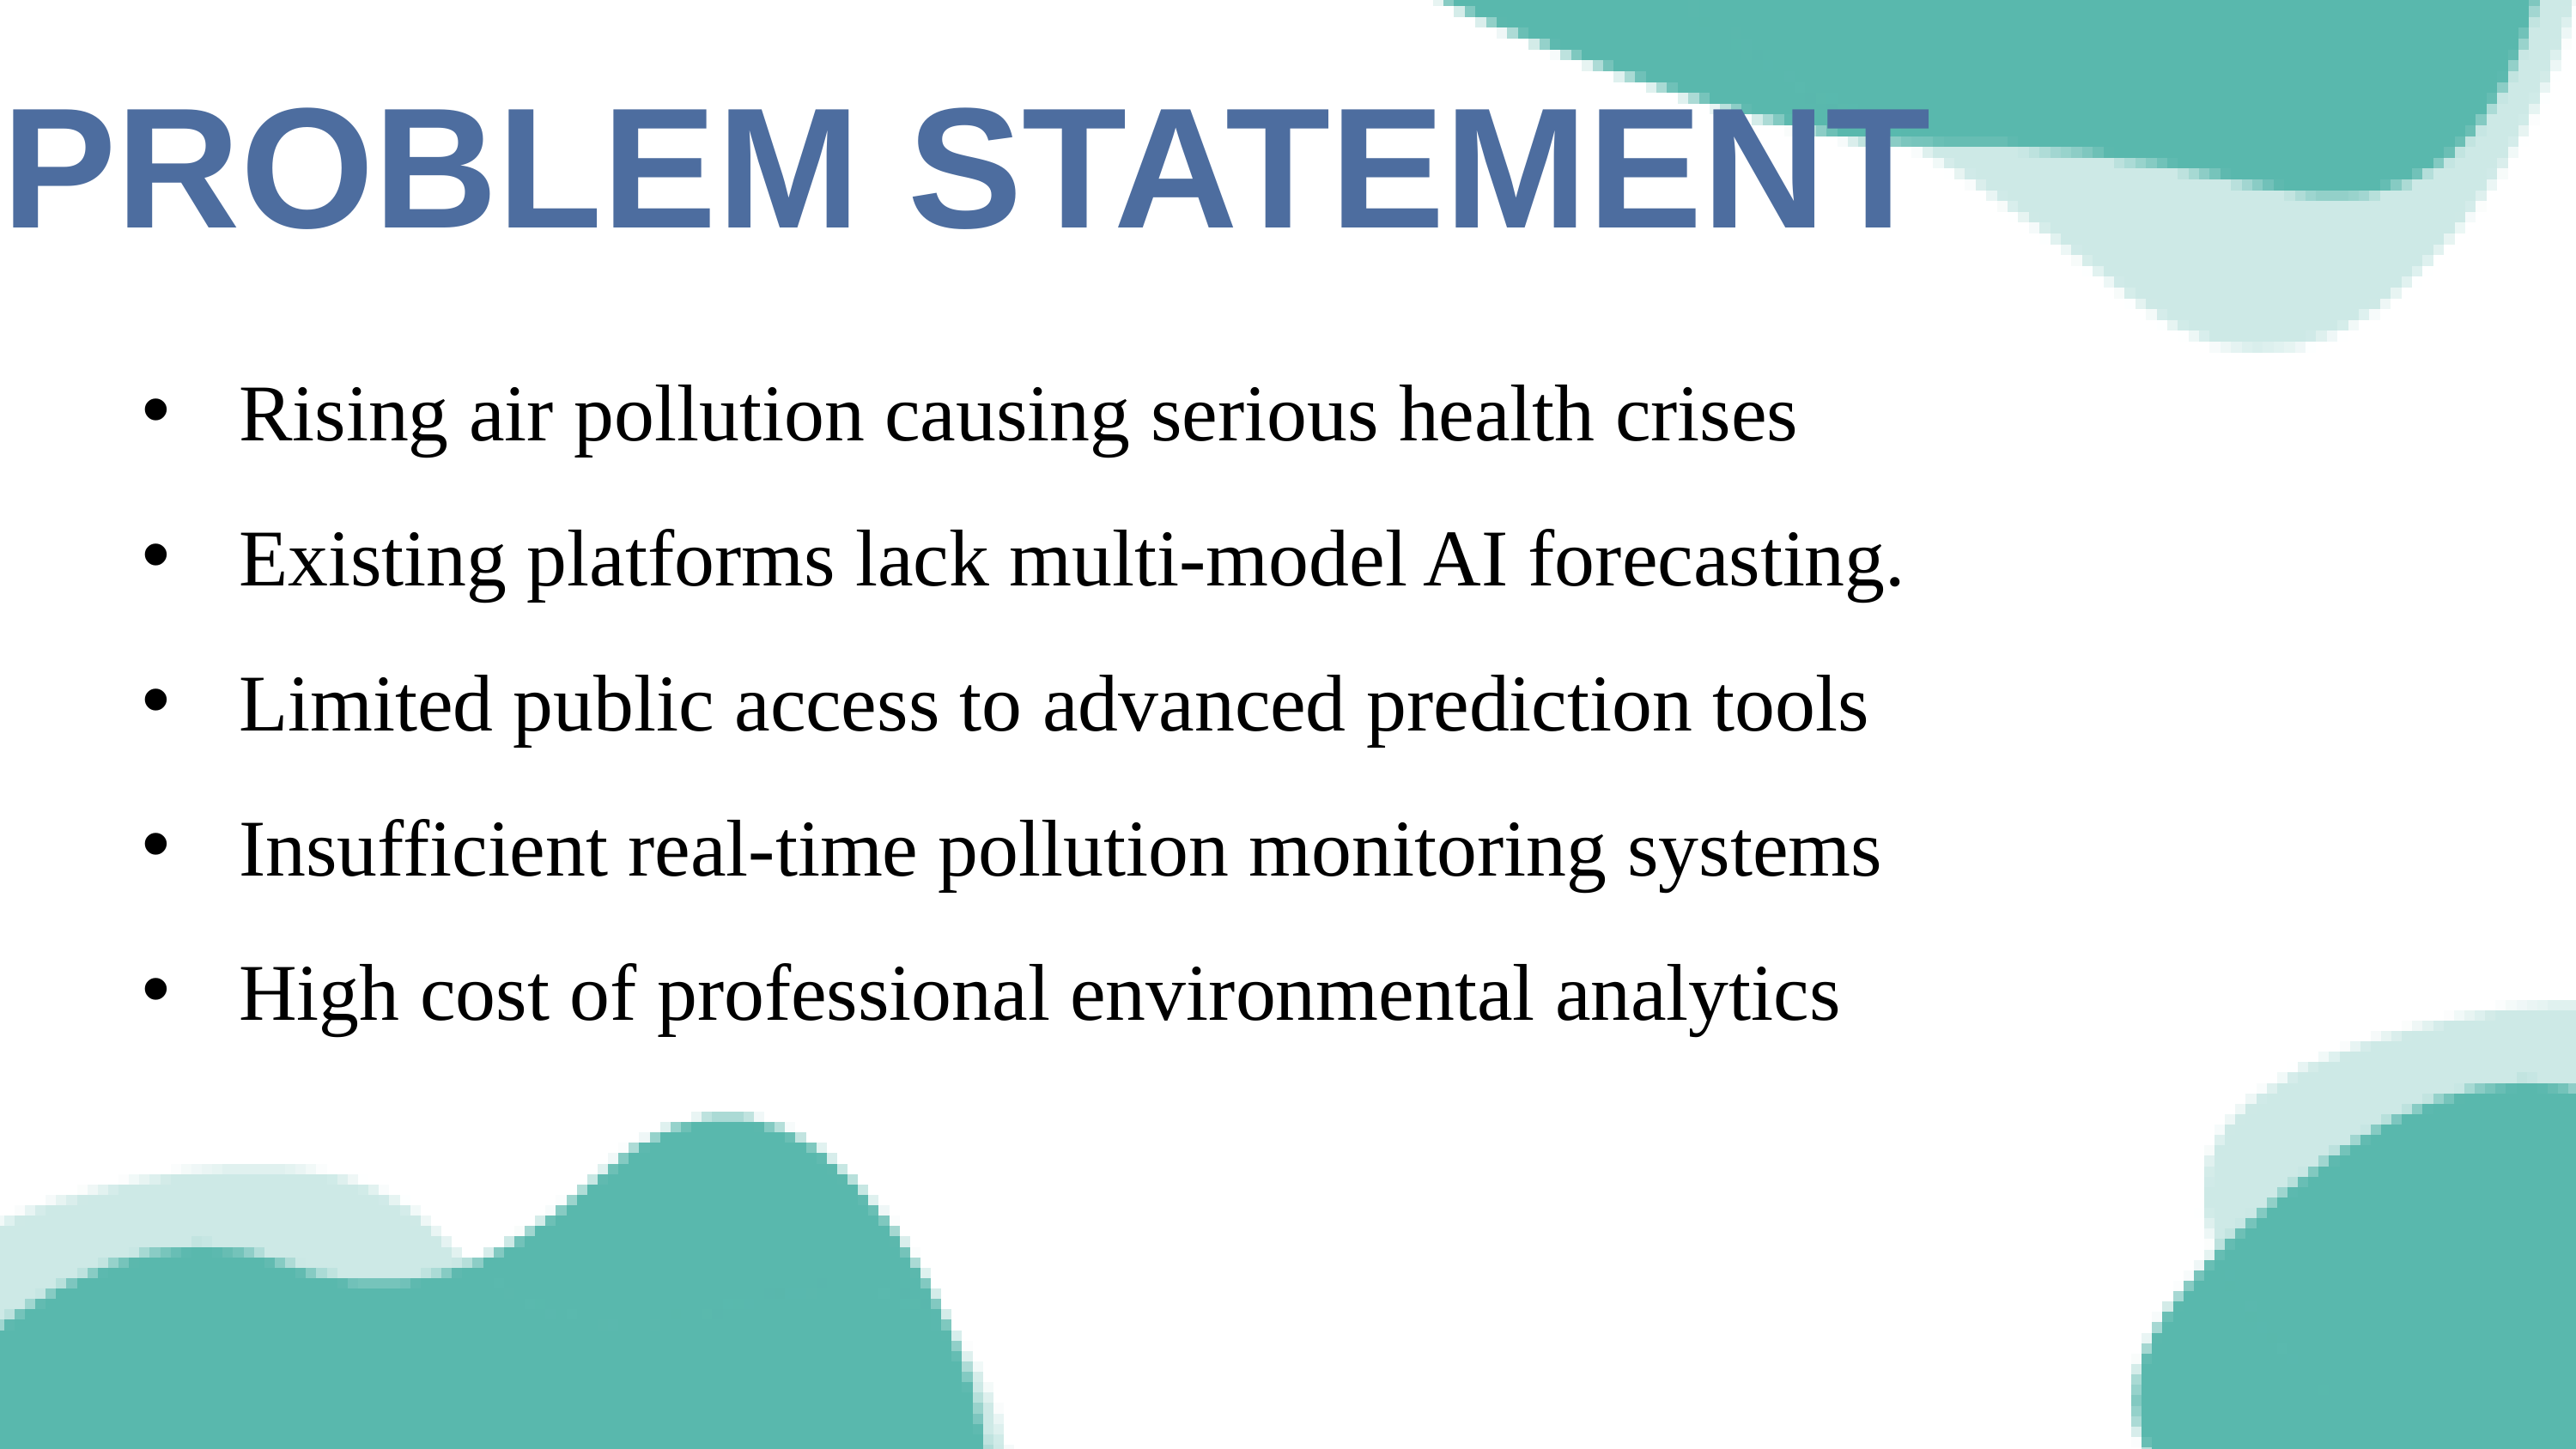

PROBLEM STATEMENT
Rising air pollution causing serious health crises
Existing platforms lack multi-model AI forecasting.
Limited public access to advanced prediction tools
Insufficient real-time pollution monitoring systems
High cost of professional environmental analytics